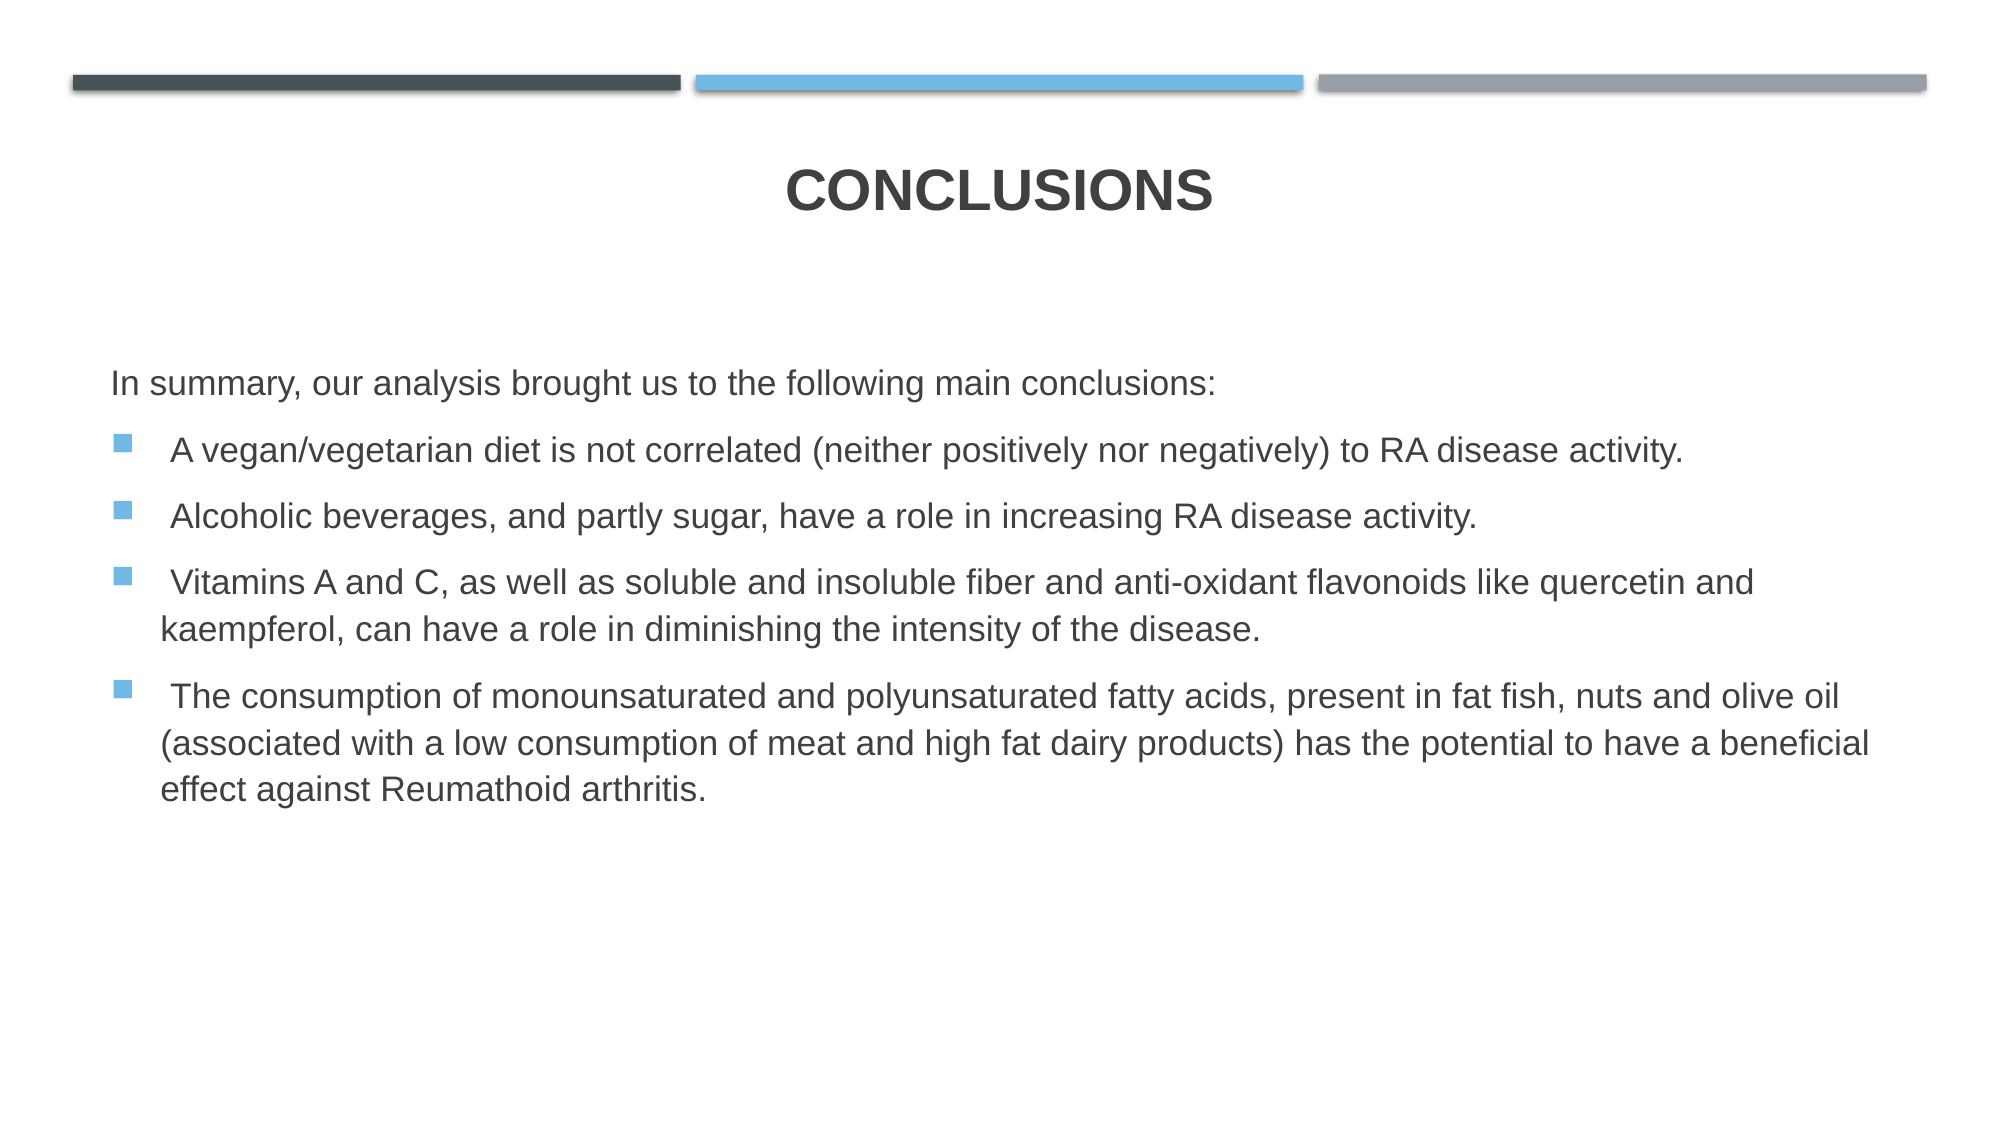

# CONCLUSIONS
In summary, our analysis brought us to the following main conclusions:
 A vegan/vegetarian diet is not correlated (neither positively nor negatively) to RA disease activity.
 Alcoholic beverages, and partly sugar, have a role in increasing RA disease activity.
 Vitamins A and C, as well as soluble and insoluble fiber and anti-oxidant flavonoids like quercetin and kaempferol, can have a role in diminishing the intensity of the disease.
 The consumption of monounsaturated and polyunsaturated fatty acids, present in fat fish, nuts and olive oil (associated with a low consumption of meat and high fat dairy products) has the potential to have a beneficial effect against Reumathoid arthritis.